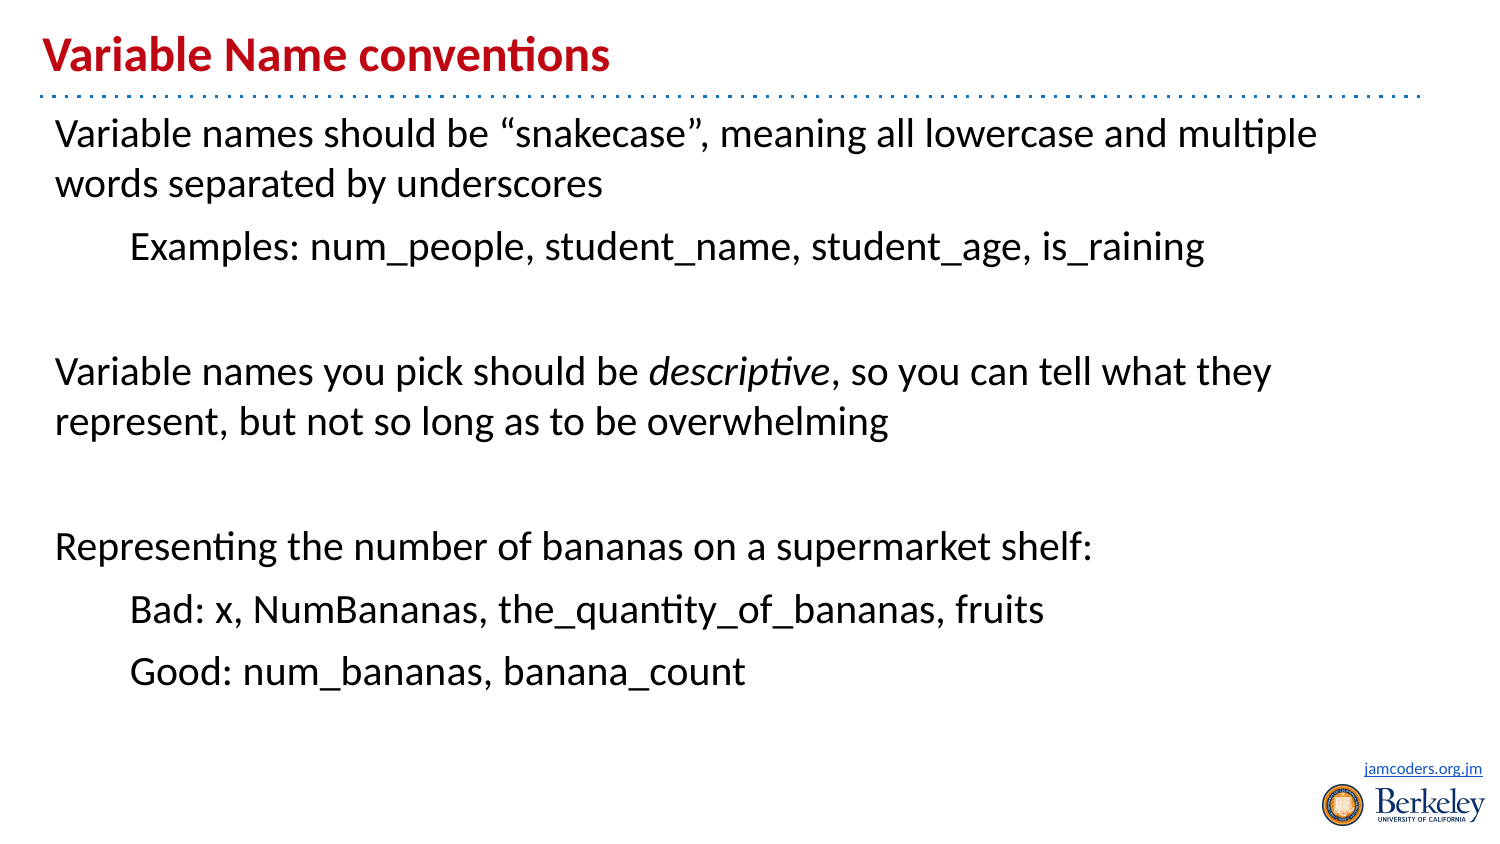

# Variable Name conventions
Variable names should be “snakecase”, meaning all lowercase and multiple words separated by underscores
Examples: num_people, student_name, student_age, is_raining

Variable names you pick should be descriptive, so you can tell what they represent, but not so long as to be overwhelming

Representing the number of bananas on a supermarket shelf:
Bad: x, NumBananas, the_quantity_of_bananas, fruits
Good: num_bananas, banana_count